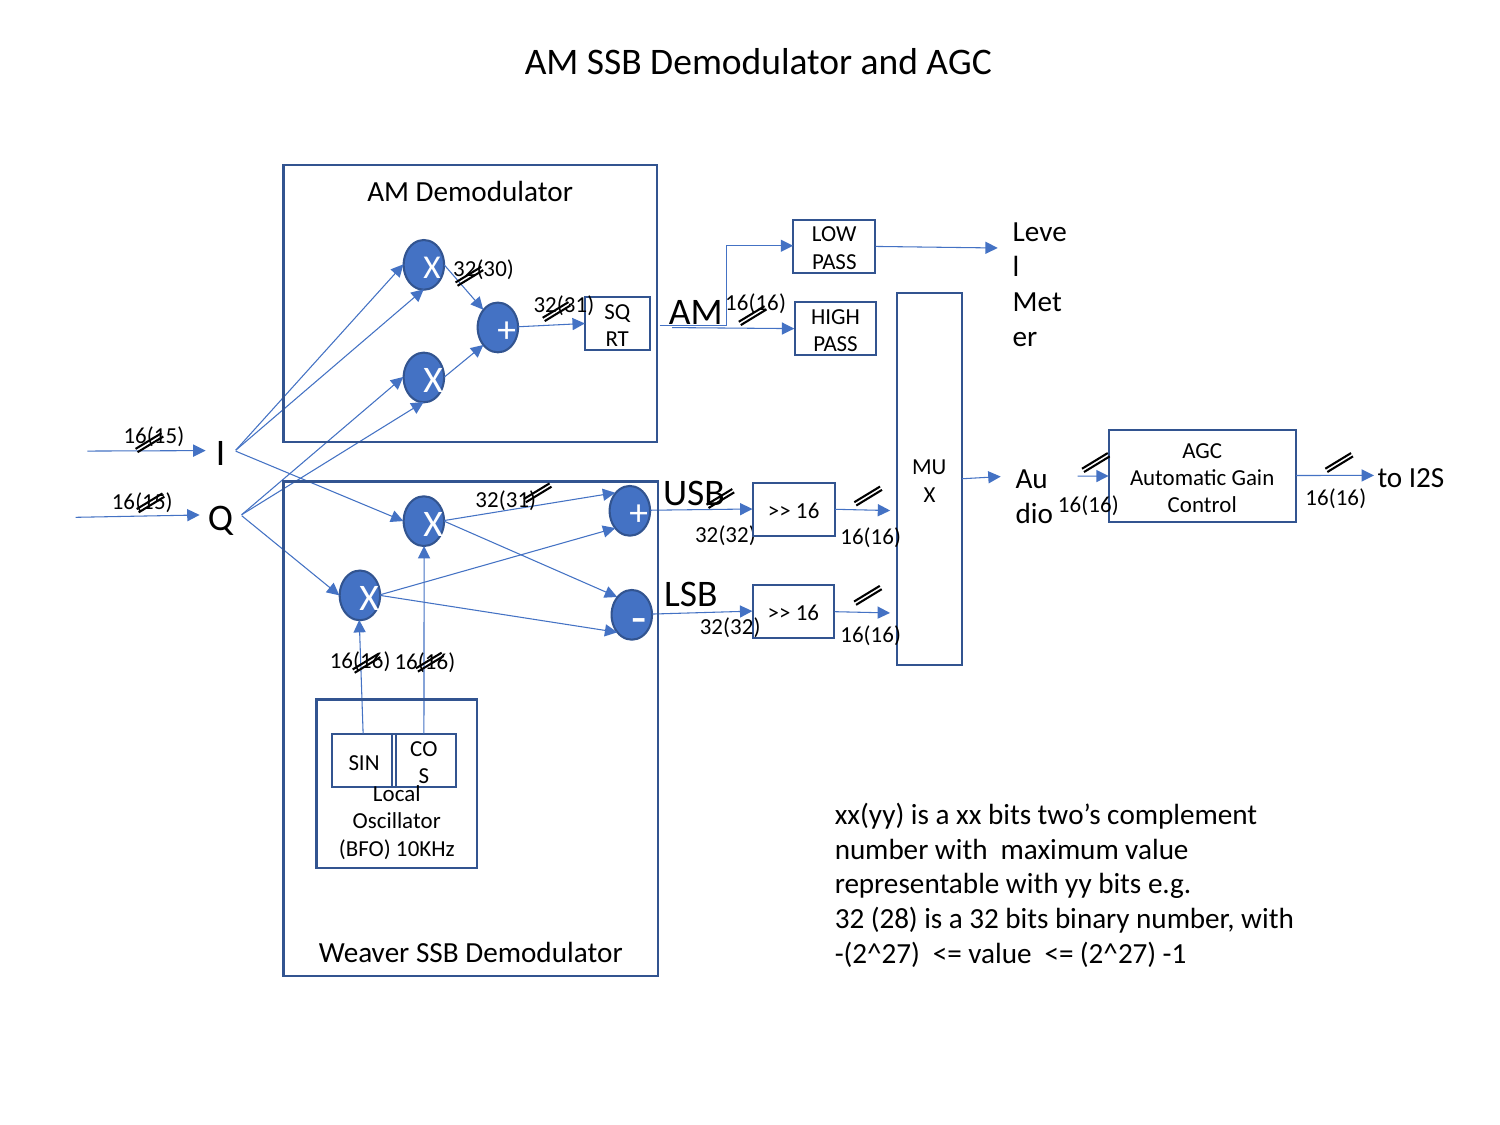

AM SSB Demodulator and AGC
AM Demodulator
Level Meter
LOW PASS
X
32(30)

AM
16(16)
32(31)

MUX

SQRT

HIGH PASS
+

X

16(15)
I

AGC
Automatic Gain Control

to I2S
Audio
USB
16(16)

32(31)
16(15)

Weaver SSB Demodulator

16(16)
>> 16
Q
+

X

32(32)
16(16)

LSB
X

>> 16
-

32(32)

16(16)

16(16)
16(16)

Local Oscillator (BFO) 10KHz
SIN
COS
xx(yy) is a xx bits two’s complement number with  maximum value representable with yy bits e.g.
32 (28) is a 32 bits binary number, with
-(2^27)  <= value  <= (2^27) -1